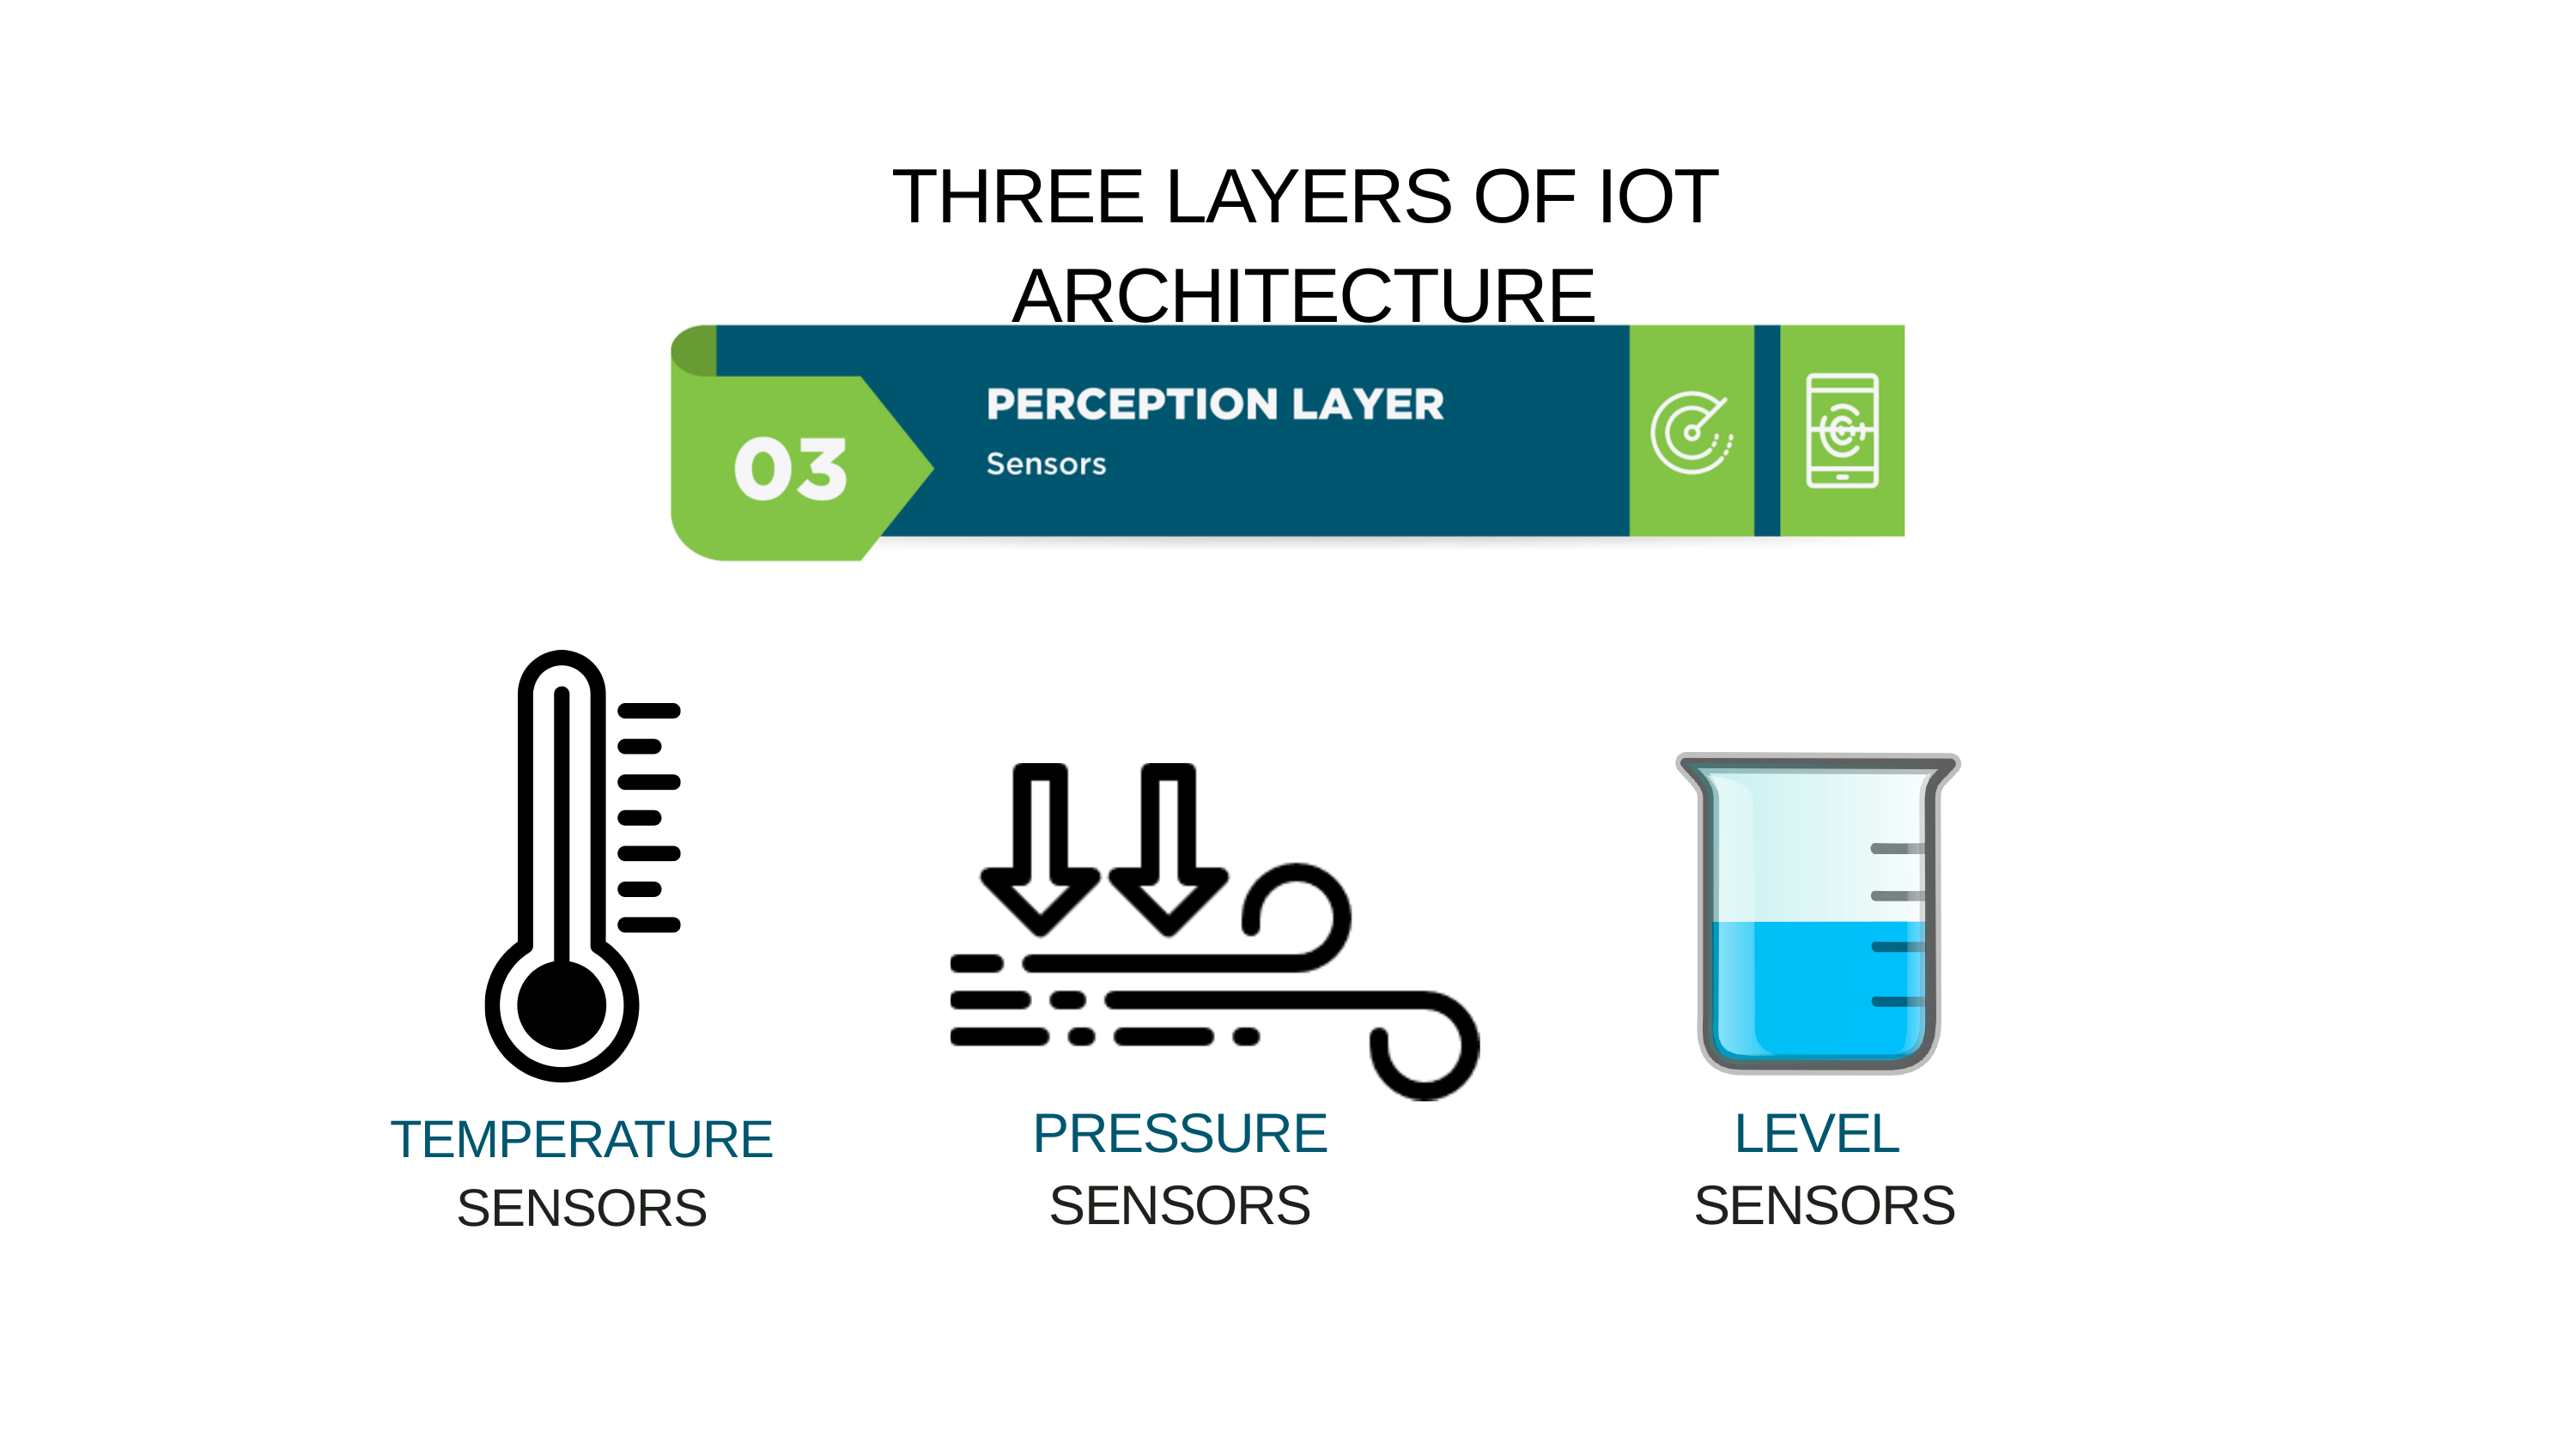

THREE LAYERS OF IOT ARCHITECTURE

PRESSURE SENSORS
LEVEL
 SENSORS
TEMPERATURE SENSORS